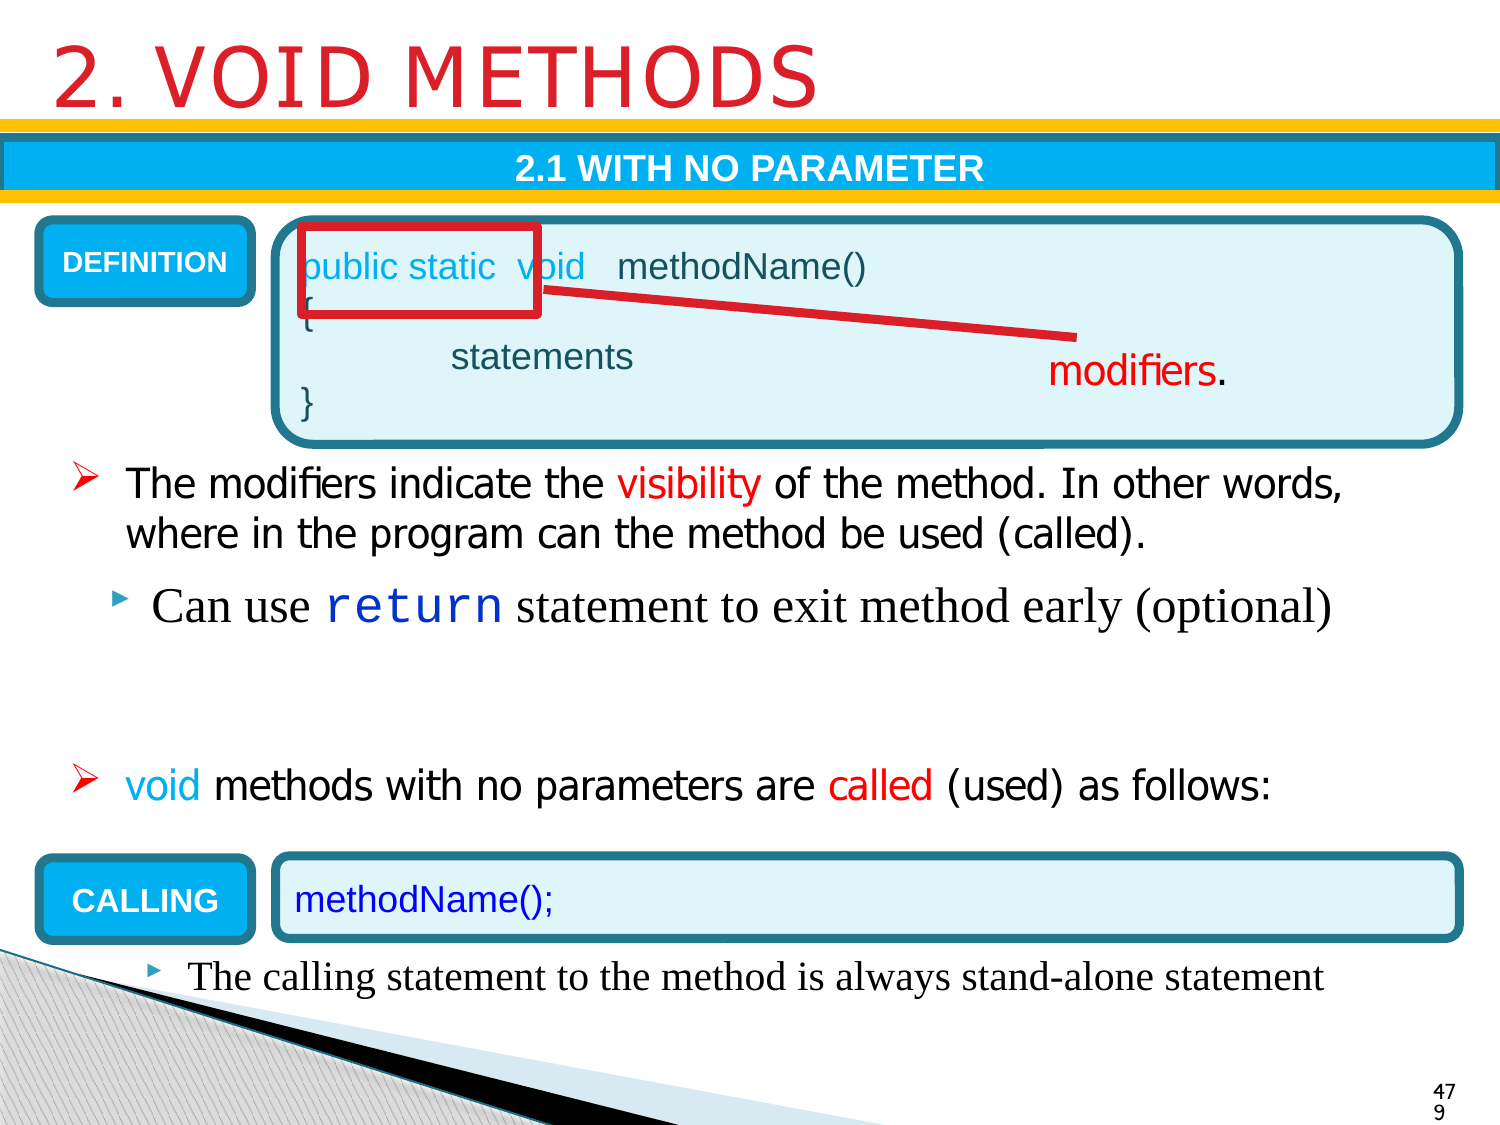

# 2. VOID METHODS
2.1 WITH NO PARAMETER
DEFINITION
public static  void   methodName()
{
	statements
}

modifiers.
The modifiers indicate the visibility of the method. In other words, where in the program can the method be used (called).
Can use return statement to exit method early (optional)

void methods with no parameters are called (used) as follows:
methodName();
CALLING
The calling statement to the method is always stand-alone statement

479